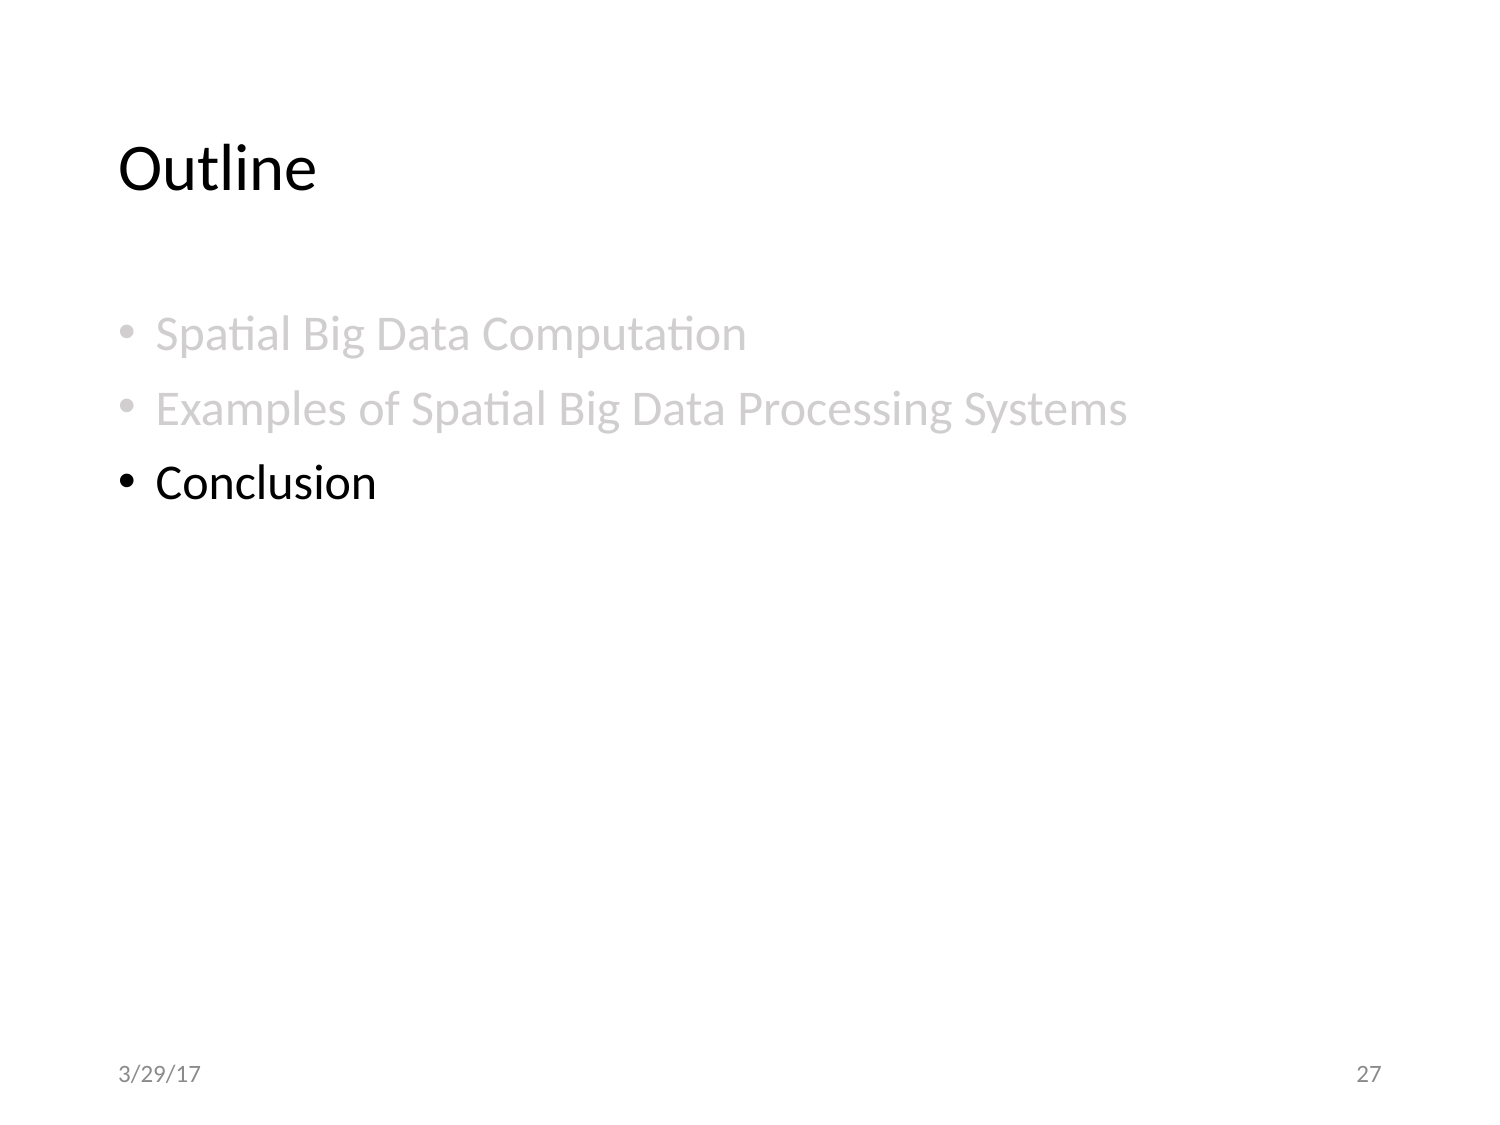

# Outline
Spatial Big Data Computation
Examples of Spatial Big Data Processing Systems
Conclusion

3/29/17
27